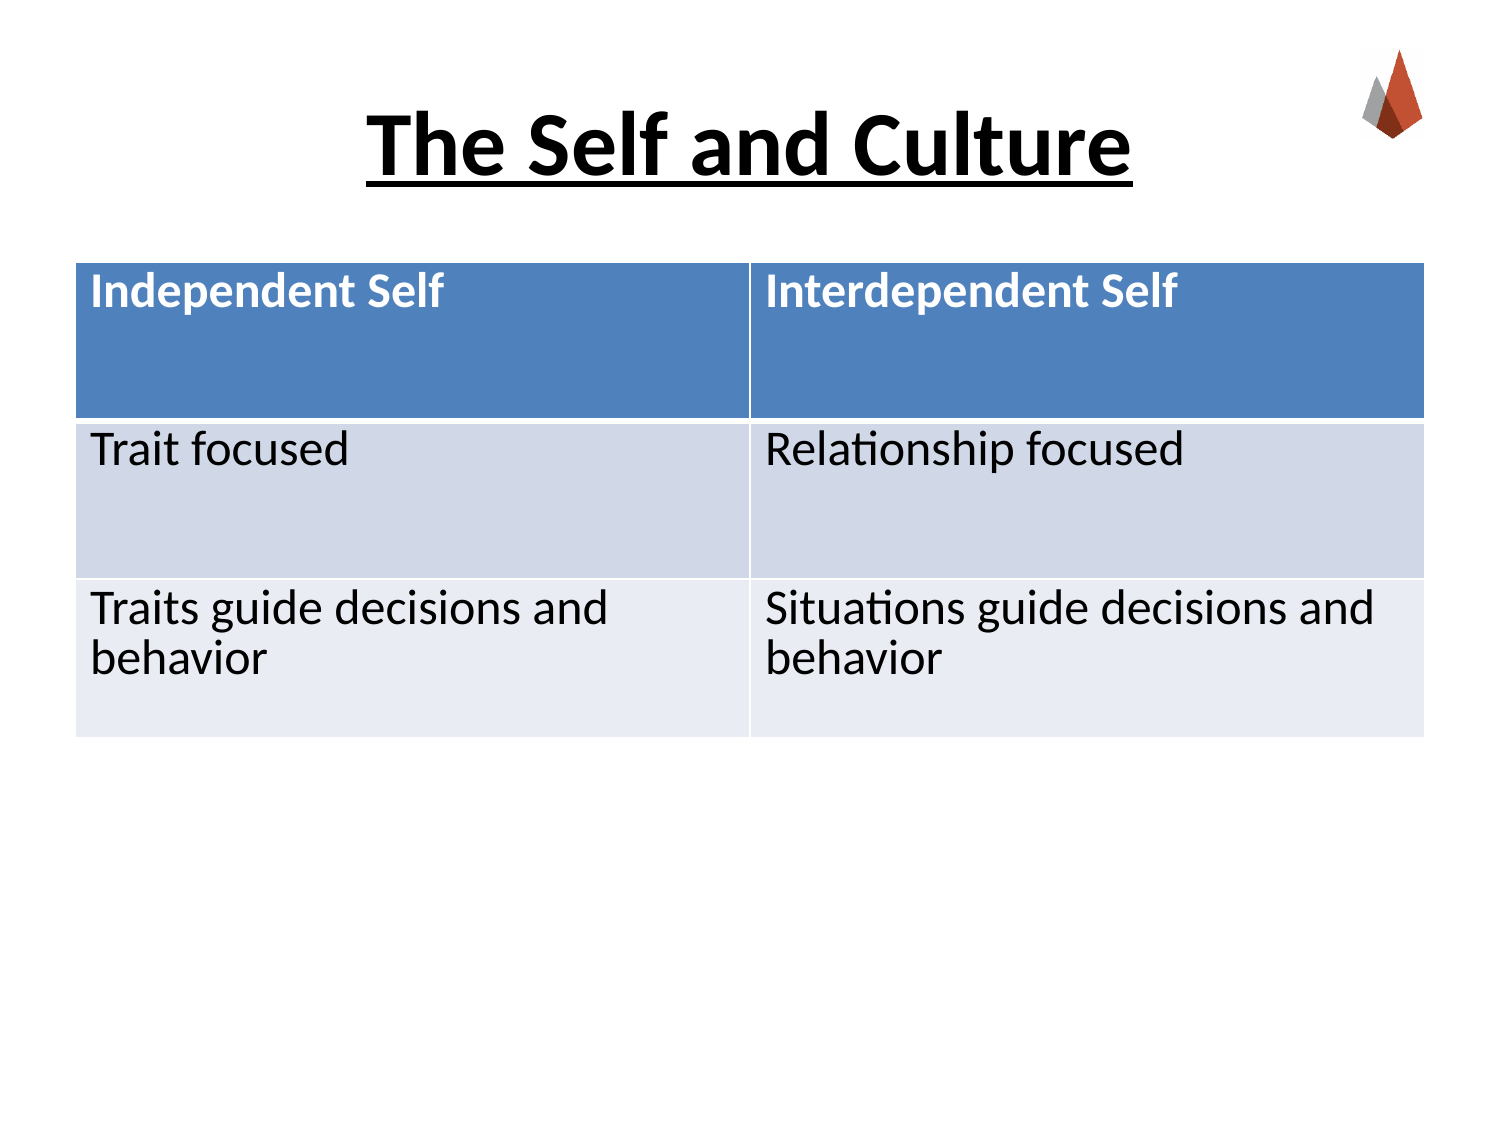

The Self and Culture
| Independent Self | Interdependent Self |
| --- | --- |
| Trait focused | Relationship focused |
| Traits guide decisions and behavior | Situations guide decisions and behavior |